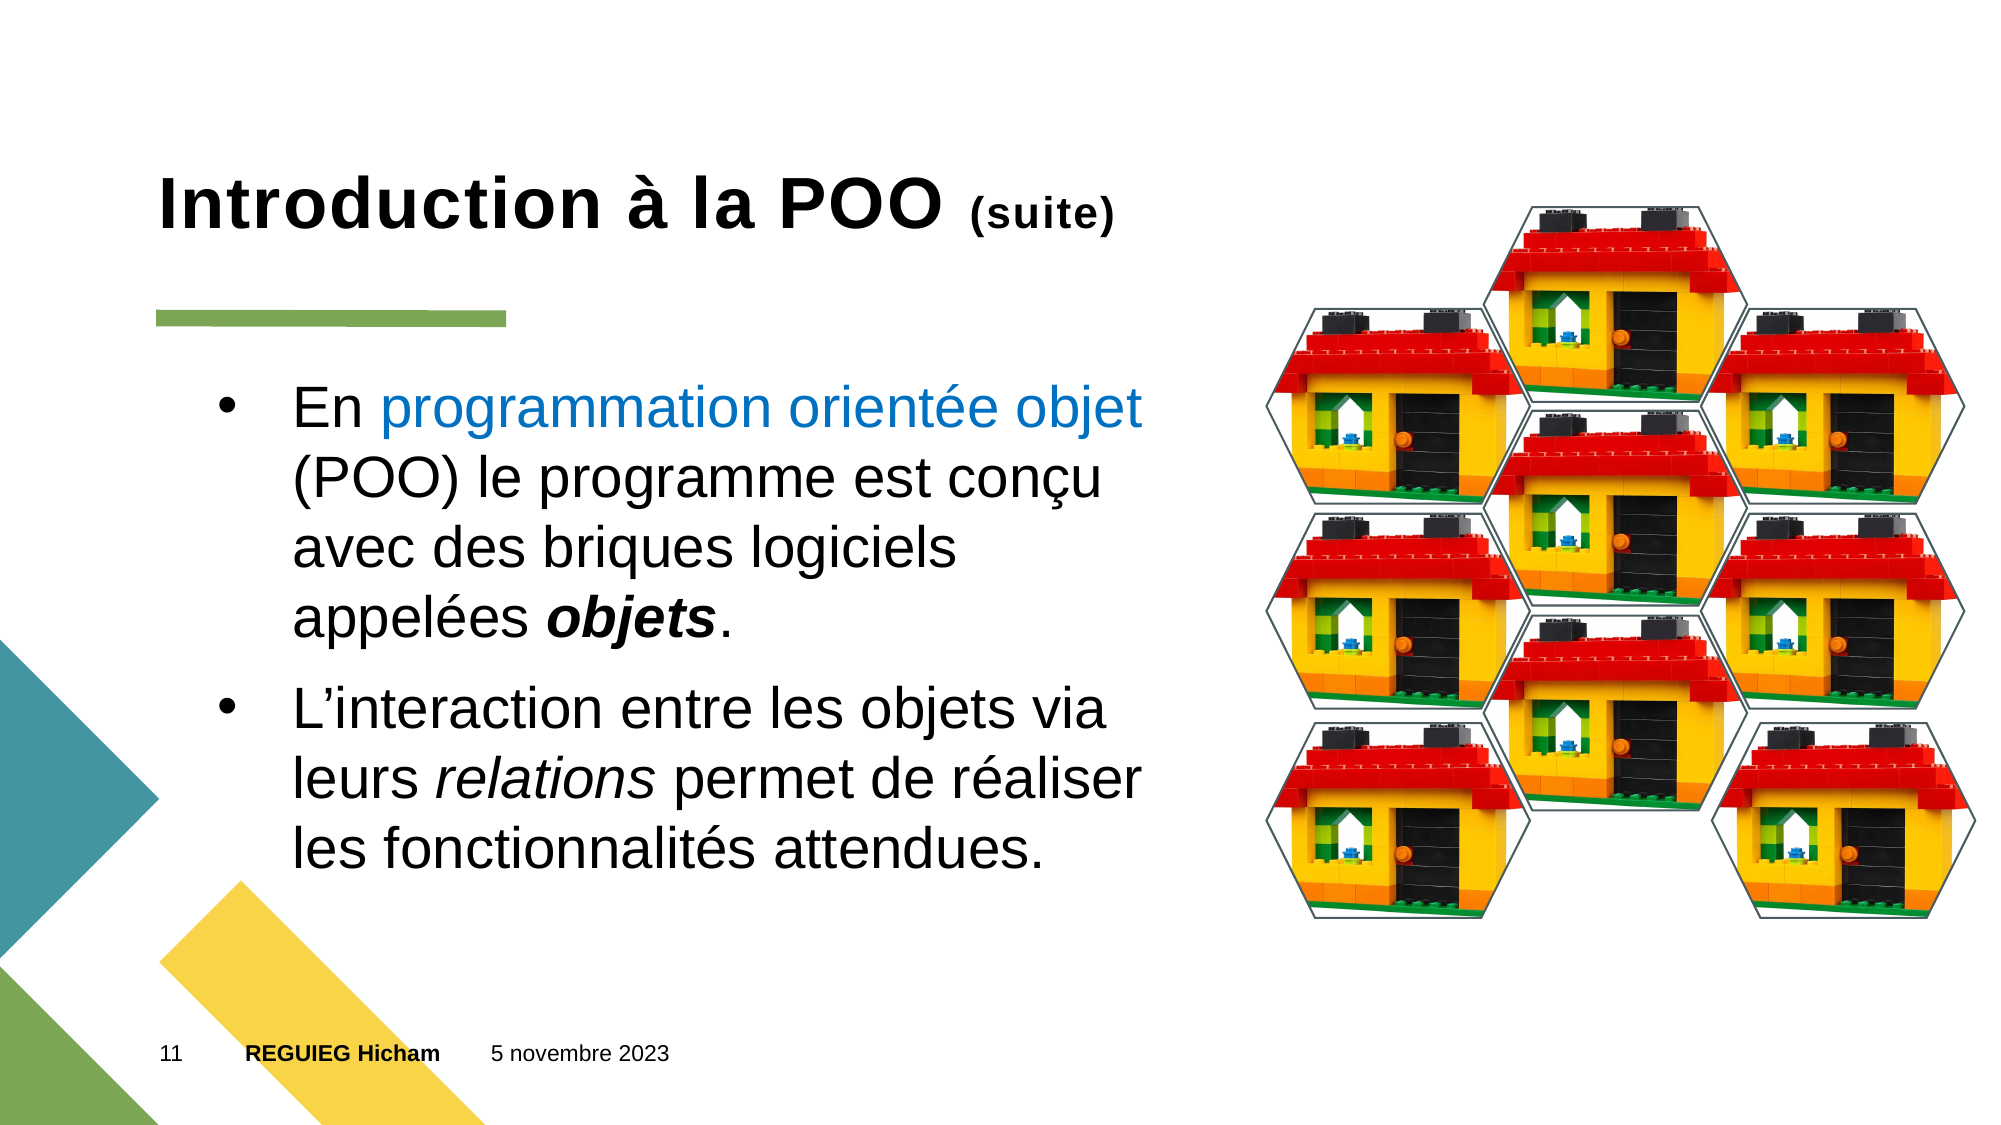

# Introduction à la POO (suite)

En programmation orientée objet (POO) le programme est conçu avec des briques logiciels appelées objets.
L’interaction entre les objets via leurs relations permet de réaliser les fonctionnalités attendues.
11
REGUIEG Hicham
5 novembre 2023